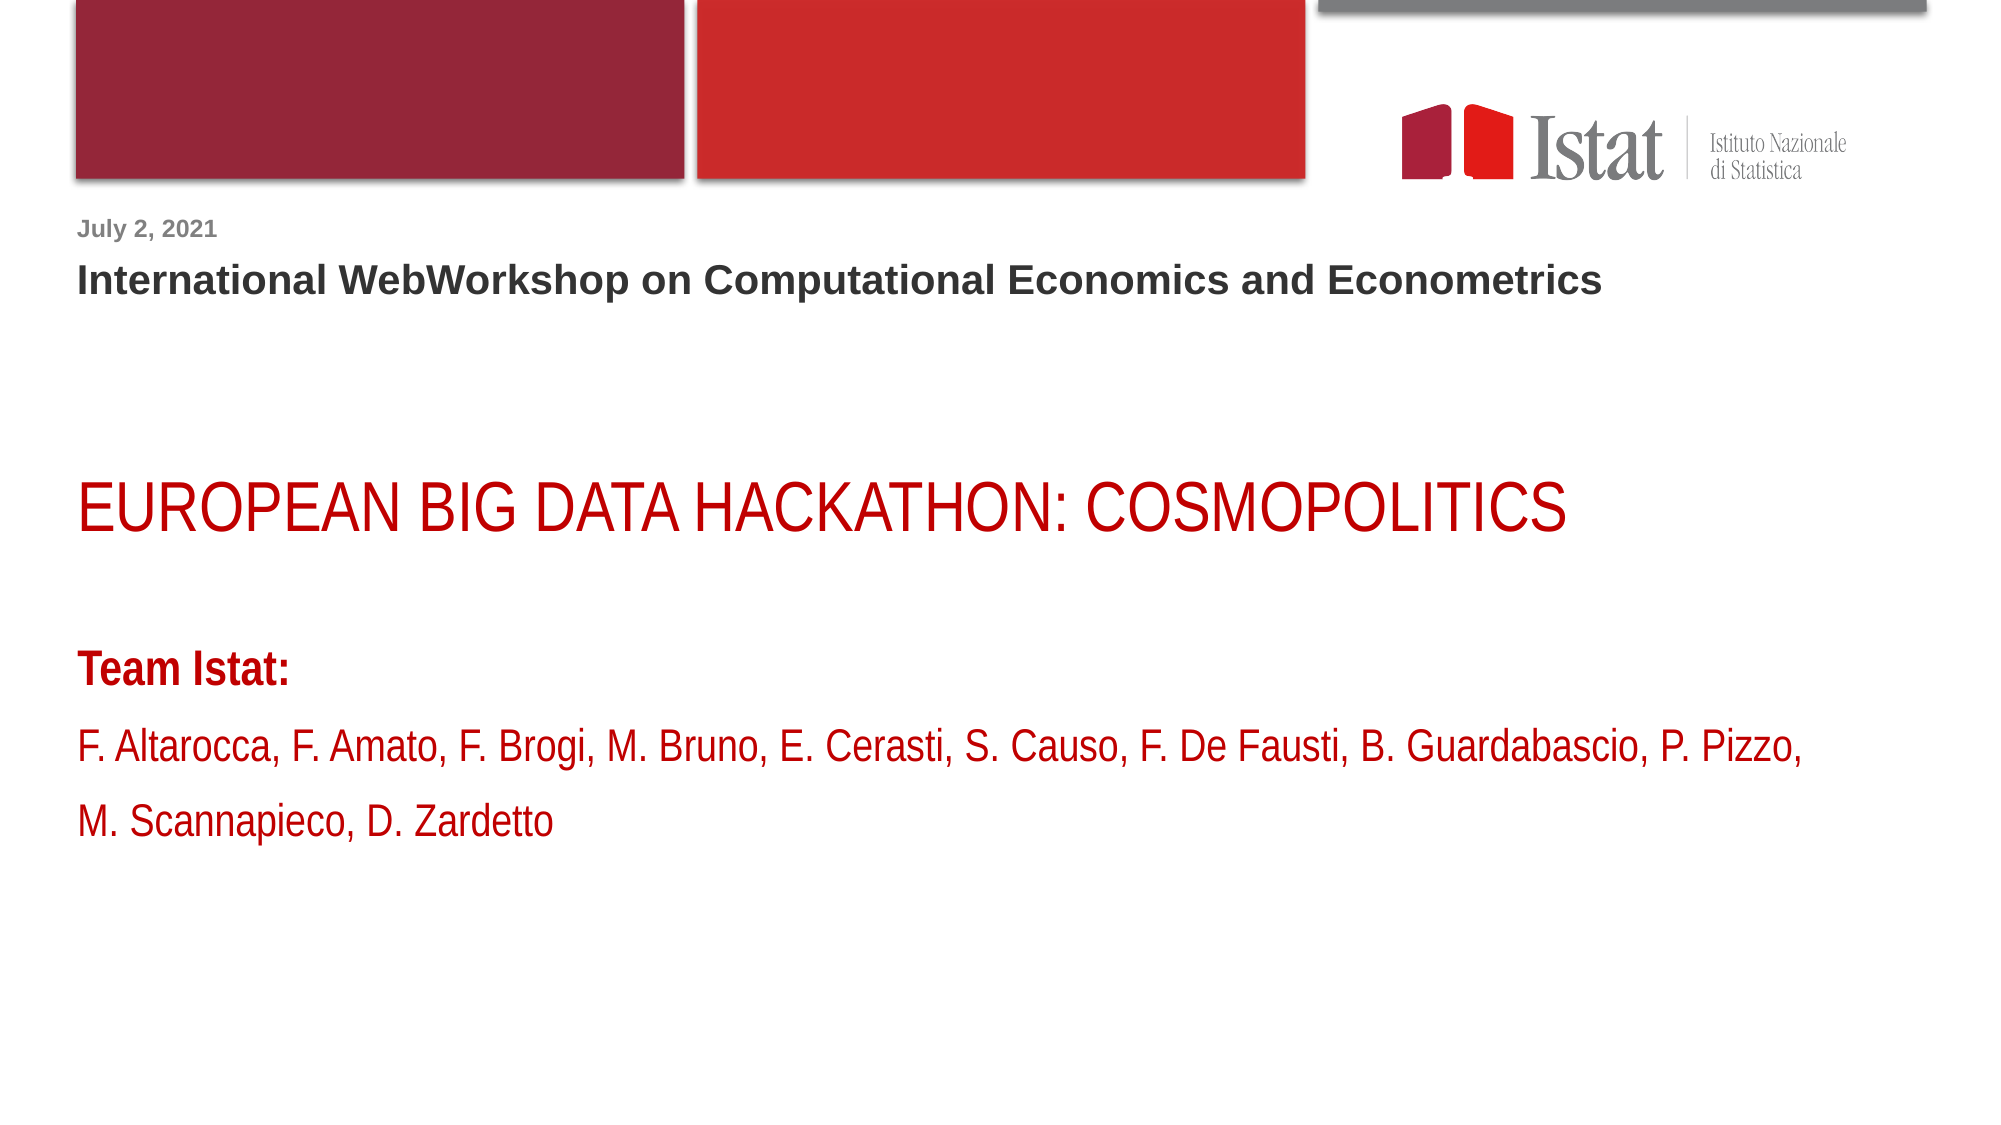

July 2, 2021

International WebWorkshop on Computational Economics and Econometrics
# EUROPEAN BIG DATA HACKATHON: COSMOPOLITICS Team Istat: F. Altarocca, F. Amato, F. Brogi, M. Bruno, E. Cerasti, S. Causo, F. De Fausti, B. Guardabascio, P. Pizzo,   M. Scannapieco, D. Zardetto